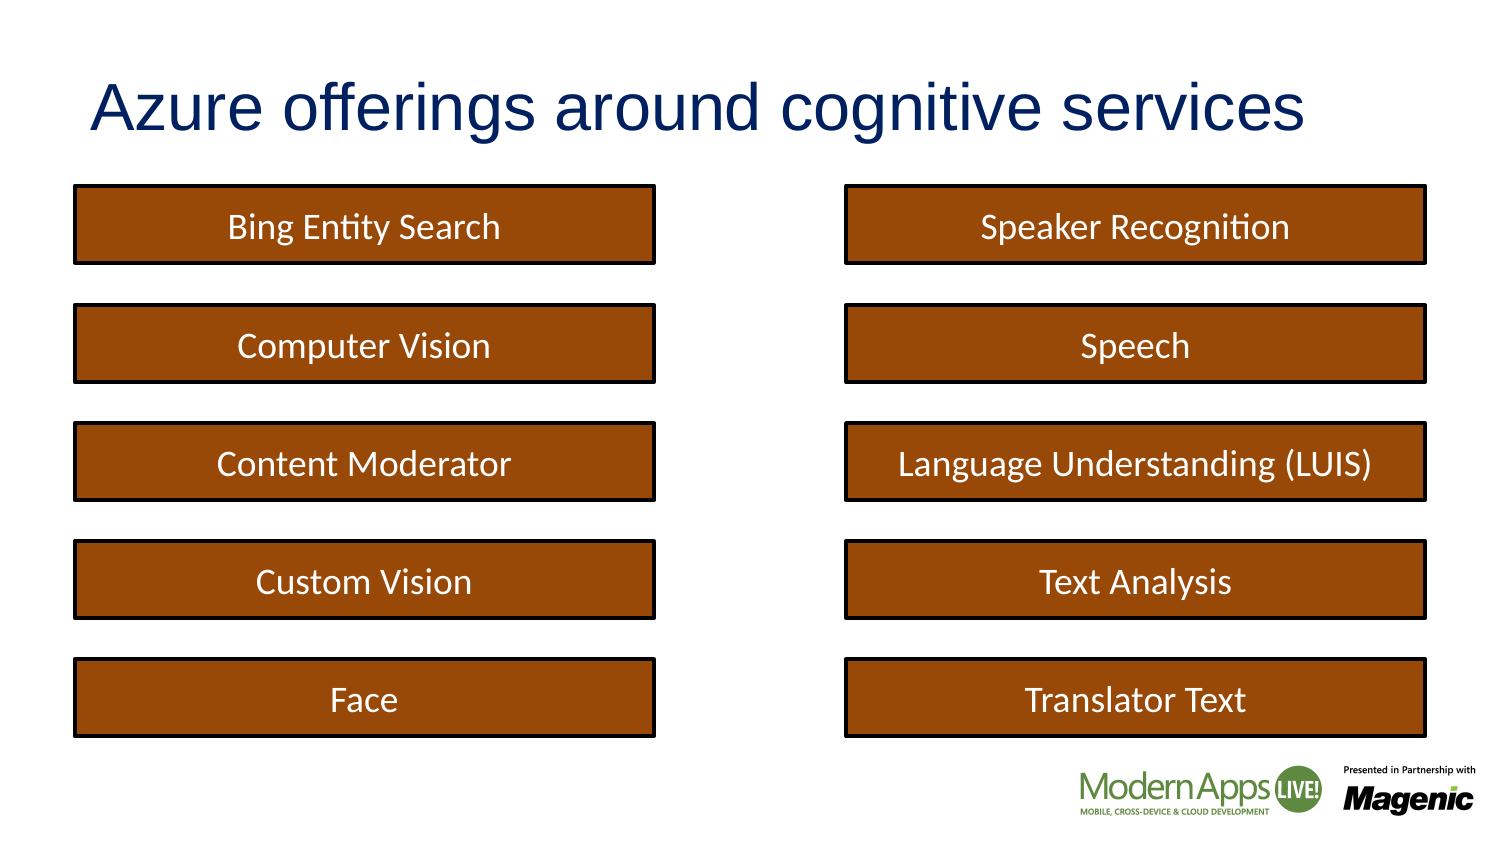

# Azure offerings around cognitive services
Bing Entity Search
Speaker Recognition
Computer Vision
Speech
Content Moderator
Language Understanding (LUIS)
Custom Vision
Text Analysis
Face
Translator Text